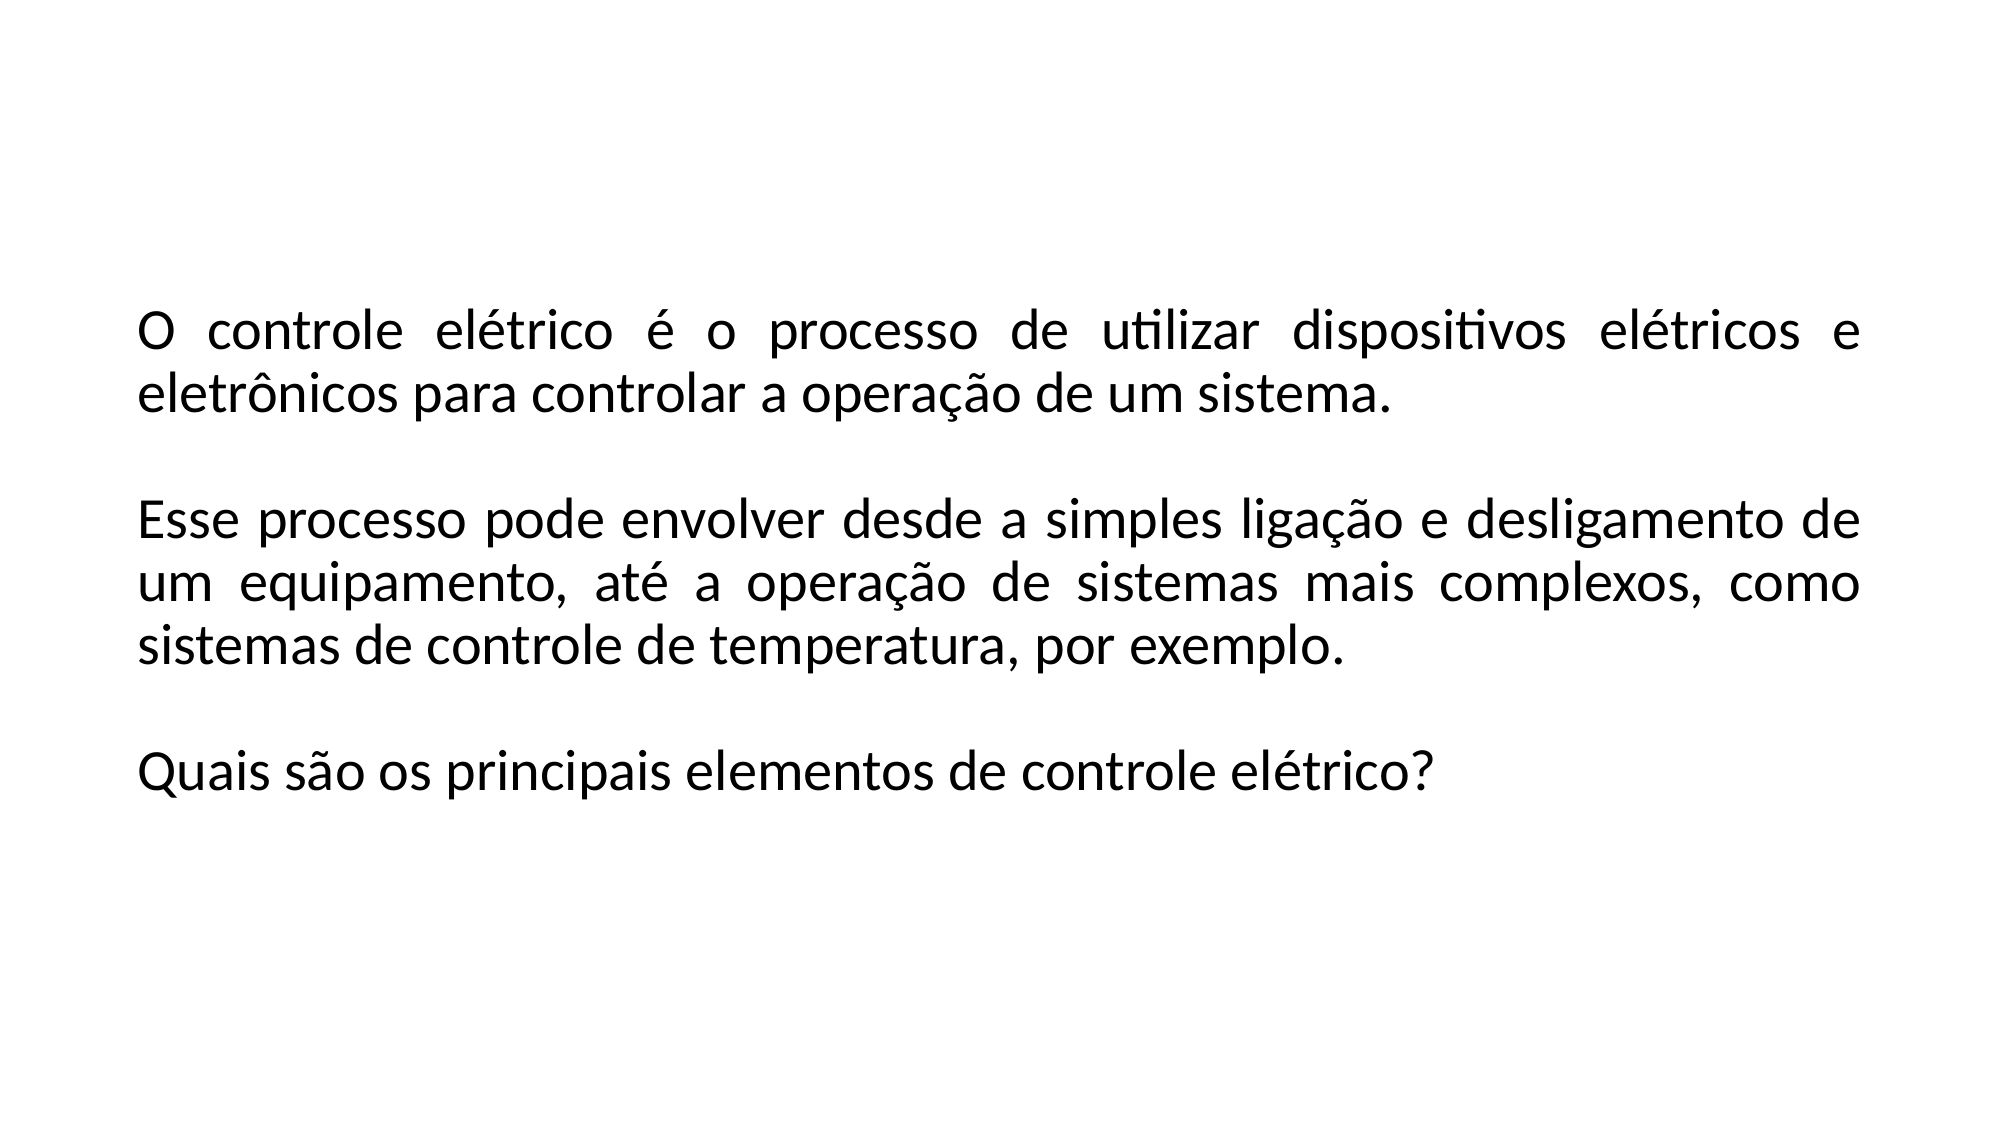

O controle elétrico é o processo de utilizar dispositivos elétricos e eletrônicos para controlar a operação de um sistema.

Esse processo pode envolver desde a simples ligação e desligamento de um equipamento, até a operação de sistemas mais complexos, como sistemas de controle de temperatura, por exemplo.

Quais são os principais elementos de controle elétrico?